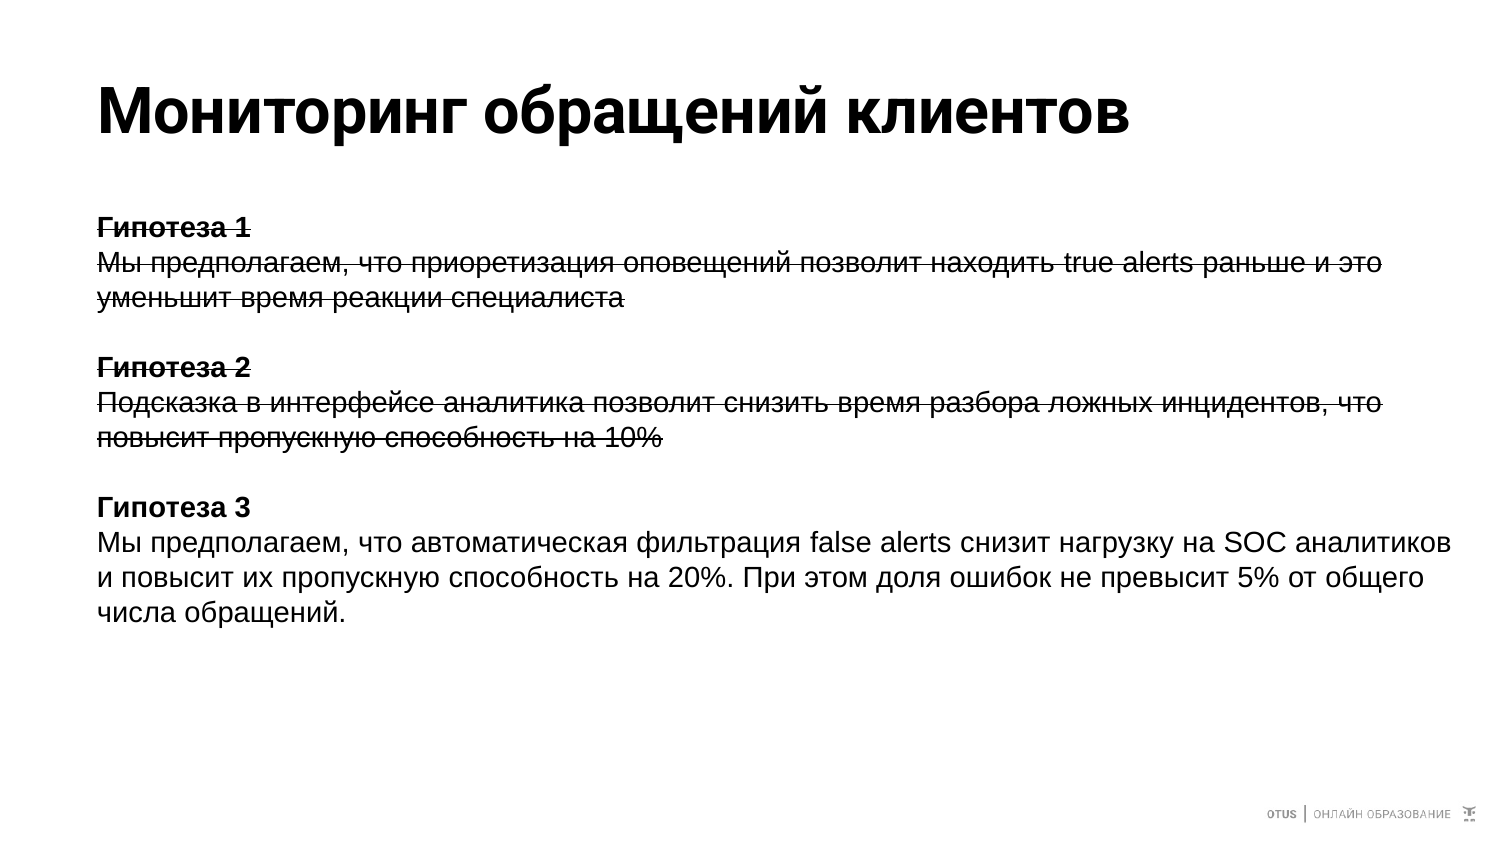

# Мониторинг обращений клиентов
Гипотеза 1
Мы предполагаем, что приоретизация оповещений позволит находить true alerts раньше и это уменьшит время реакции специалиста

Гипотеза 2
Подсказка в интерфейсе аналитика позволит снизить время разбора ложных инцидентов, что повысит пропускную способность на 10%

Гипотеза 3
Мы предполагаем, что автоматическая фильтрация false alerts снизит нагрузку на SOC аналитиков и повысит их пропускную способность на 20%. При этом доля ошибок не превысит 5% от общего числа обращений.